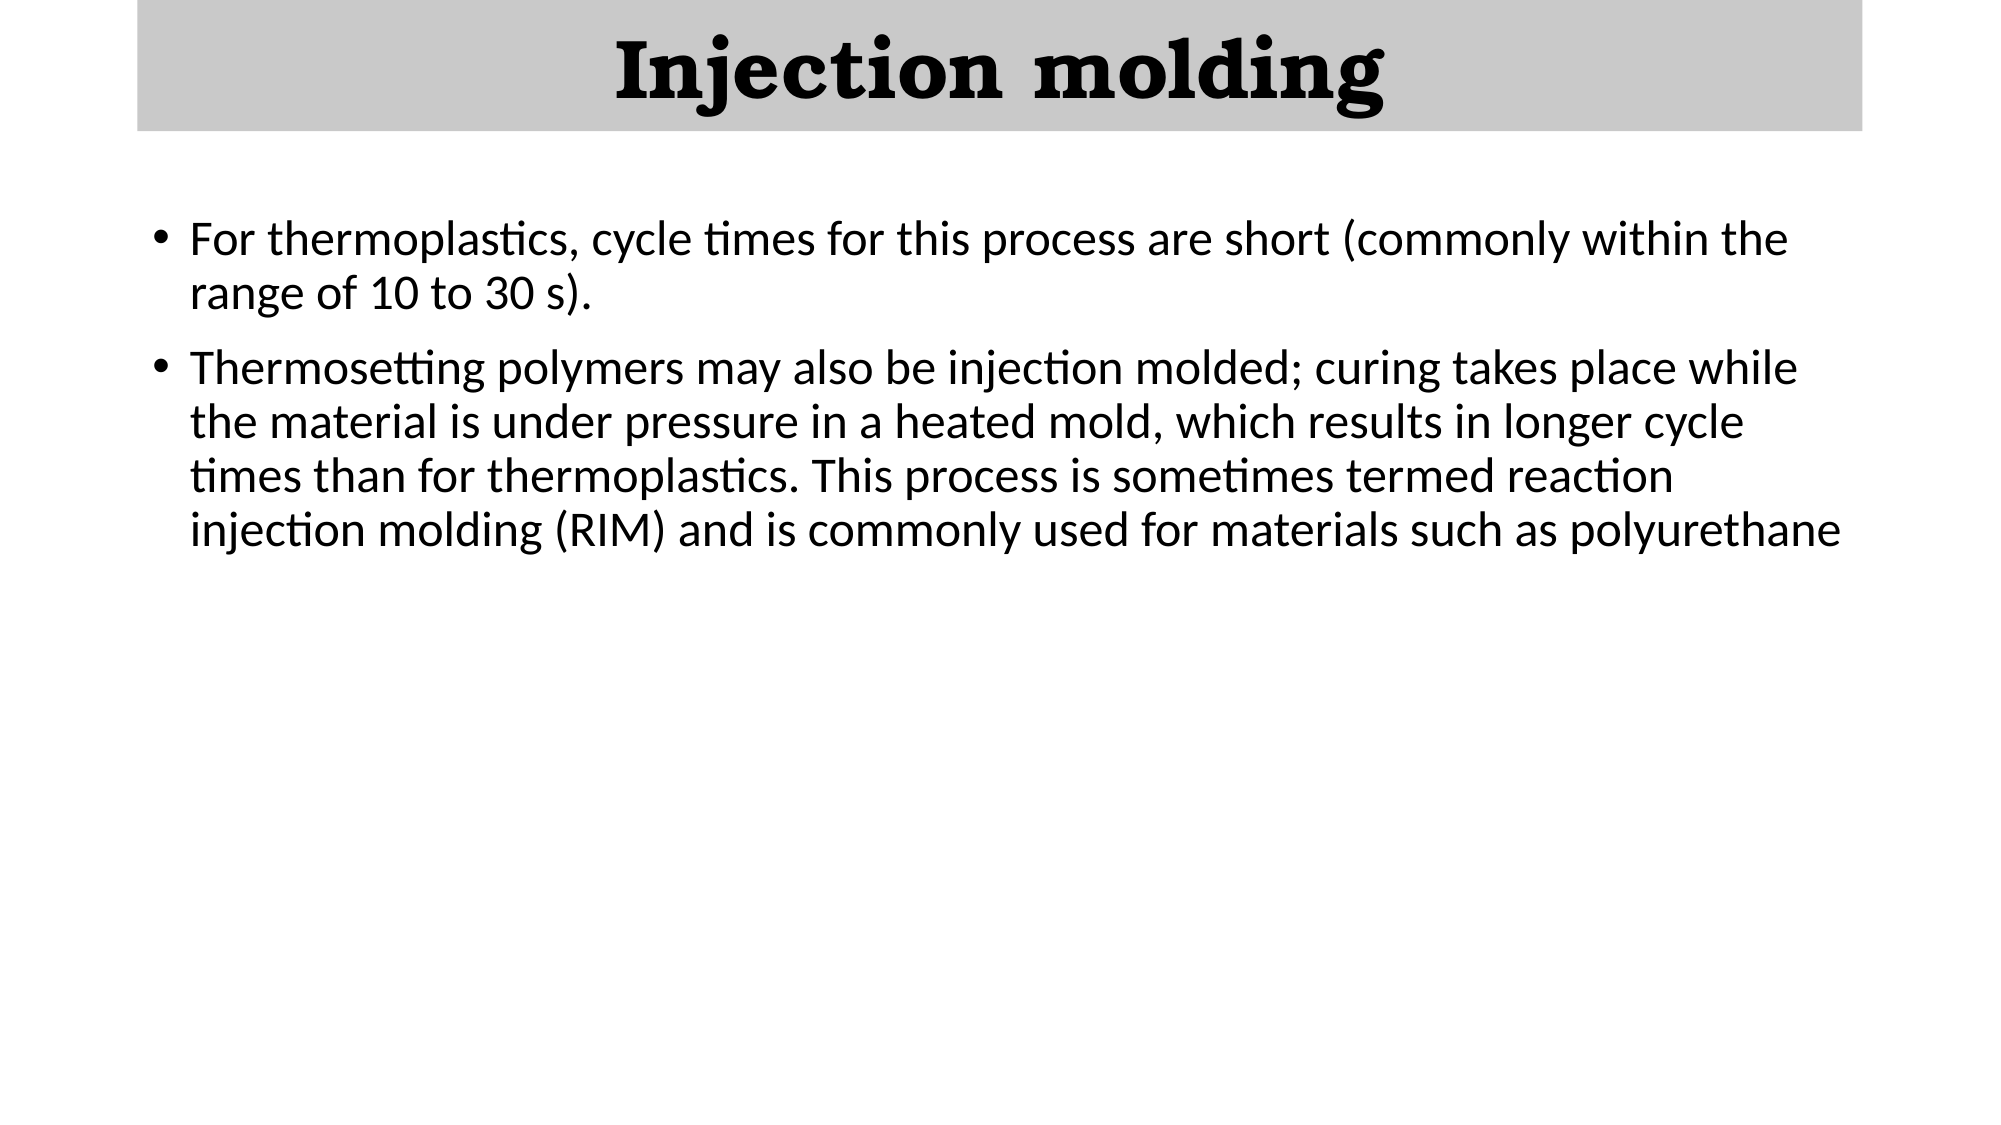

Injection molding
For thermoplastics, cycle times for this process are short (commonly within the range of 10 to 30 s).
Thermosetting polymers may also be injection molded; curing takes place while the material is under pressure in a heated mold, which results in longer cycle times than for thermoplastics. This process is sometimes termed reaction injection molding (RIM) and is commonly used for materials such as polyurethane